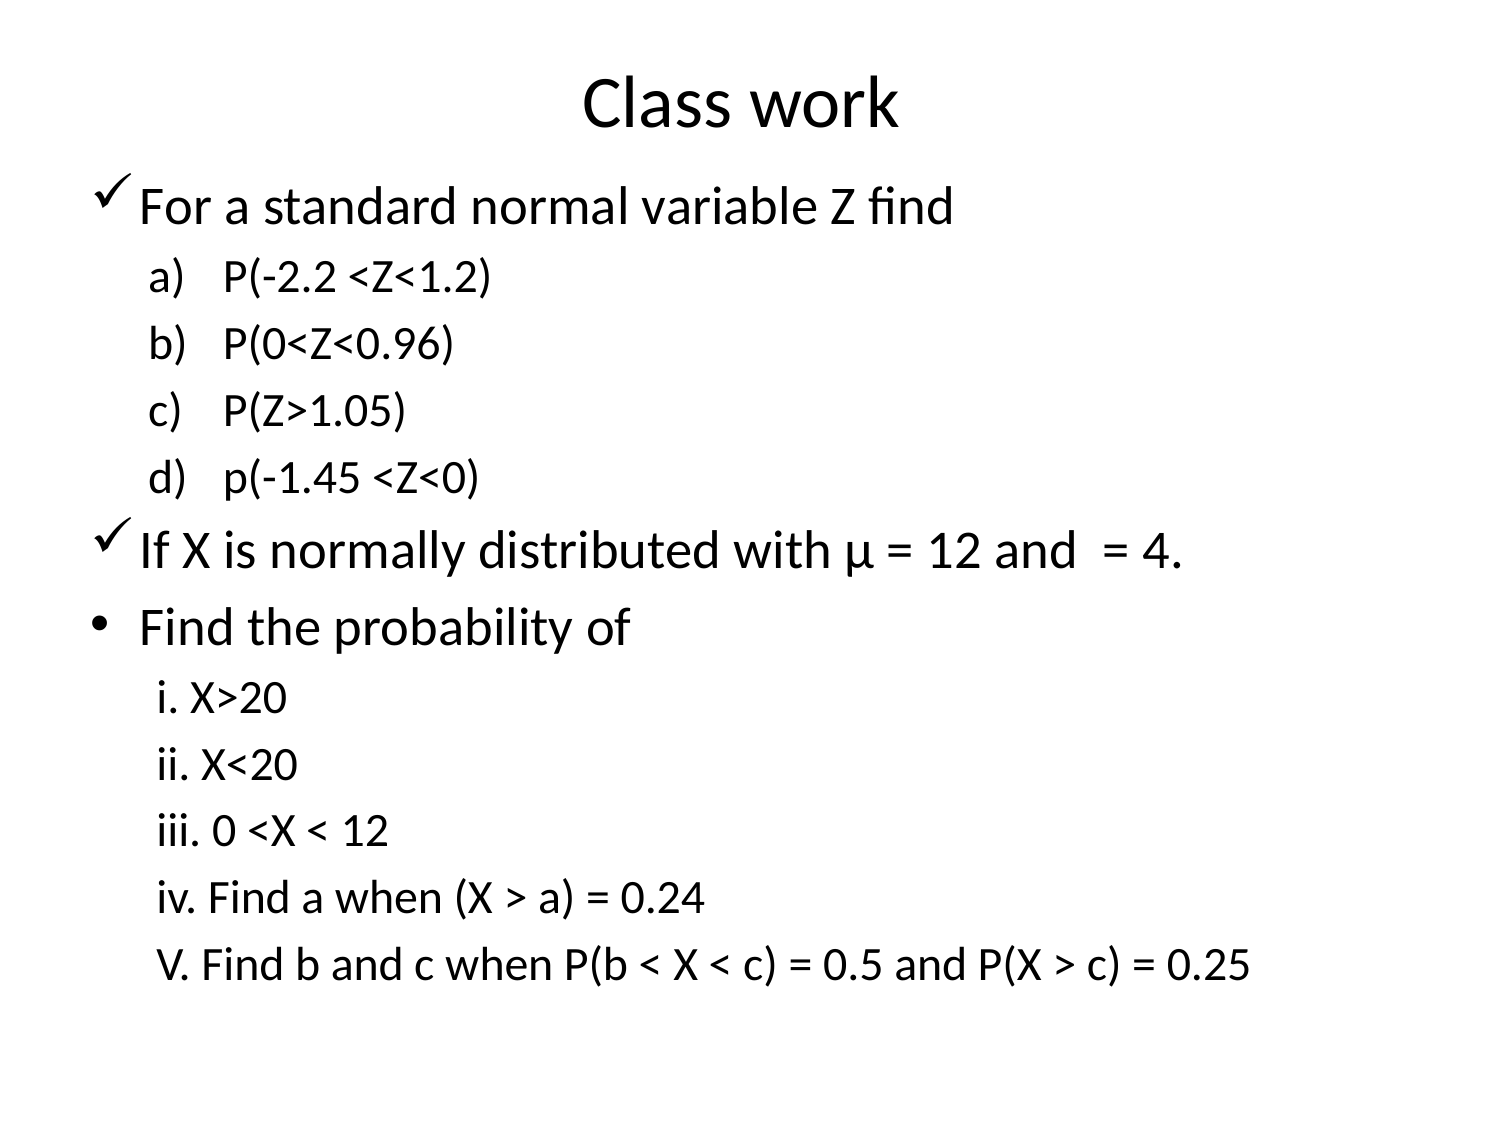

# Class work
For a standard normal variable Z find
P(-2.2 <Z<1.2)
P(0<Z<0.96)
P(Z>1.05)
p(-1.45 <Z<0)
If X is normally distributed with μ = 12 and  = 4.
Find the probability of
i. X>20
ii. X<20
iii. 0 <X < 12
iv. Find a when (X > a) = 0.24
V. Find b and c when P(b < X < c) = 0.5 and P(X > c) = 0.25